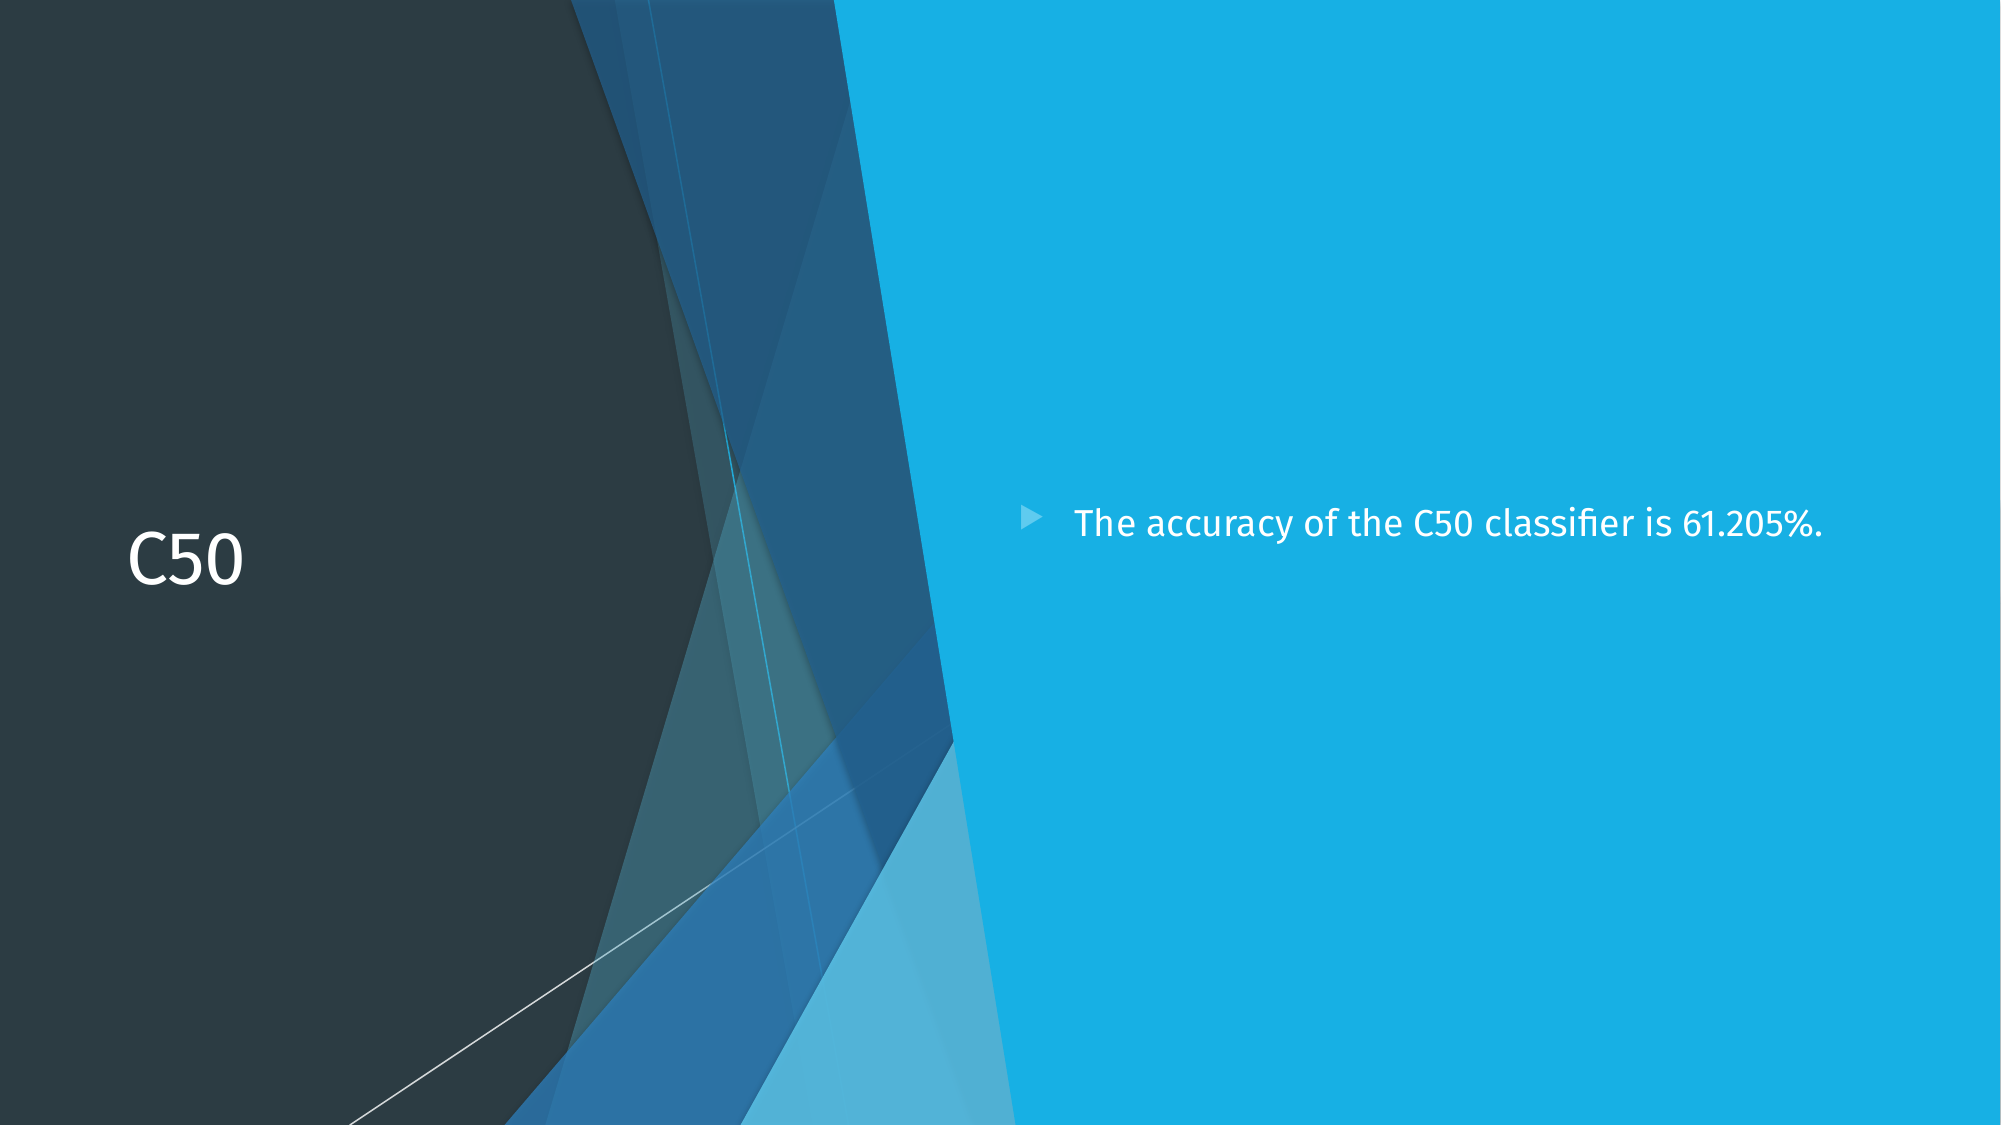

# C50
The accuracy of the C50 classifier is 61.205%.